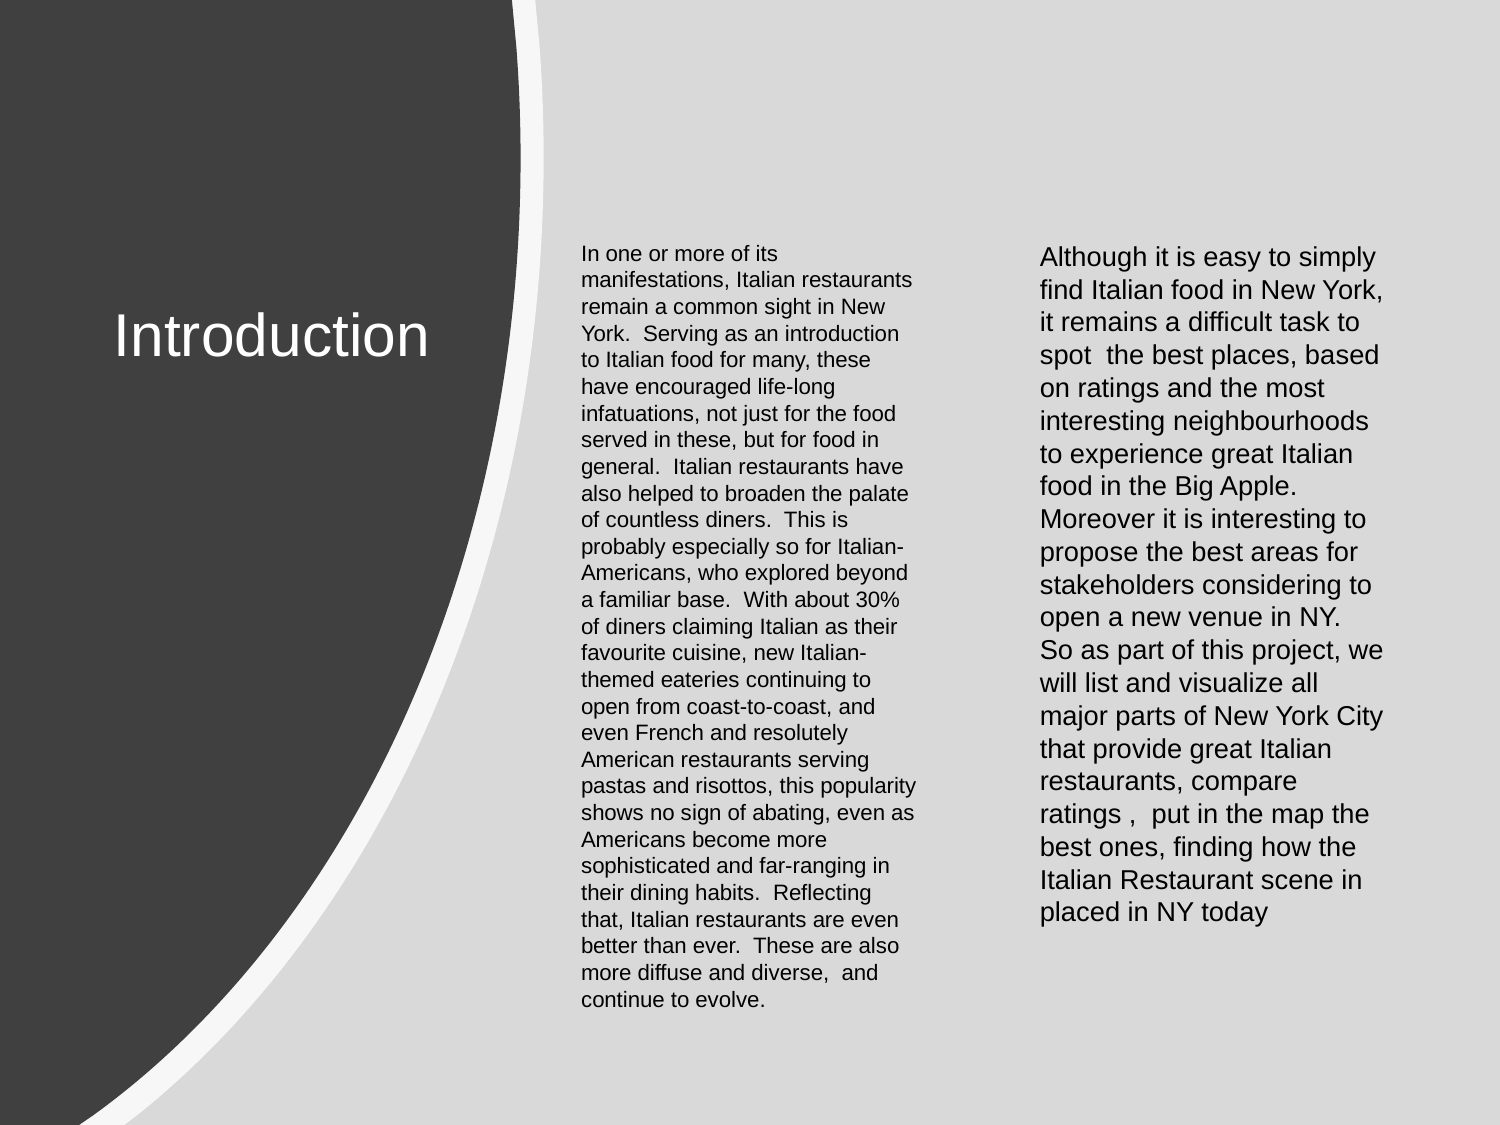

In one or more of its manifestations, Italian restaurants remain a common sight in New York.  Serving as an introduction to Italian food for many, these have encouraged life-long infatuations, not just for the food served in these, but for food in general.  Italian restaurants have also helped to broaden the palate of countless diners.  This is probably especially so for Italian-Americans, who explored beyond a familiar base.  With about 30% of diners claiming Italian as their favourite cuisine, new Italian-themed eateries continuing to open from coast-to-coast, and even French and resolutely American restaurants serving pastas and risottos, this popularity shows no sign of abating, even as Americans become more sophisticated and far-ranging in their dining habits.  Reflecting that, Italian restaurants are even better than ever.  These are also more diffuse and diverse,  and continue to evolve.
 Introduction
Although it is easy to simply find Italian food in New York, it remains a difficult task to spot  the best places, based on ratings and the most interesting neighbourhoods to experience great Italian food in the Big Apple.
Moreover it is interesting to propose the best areas for stakeholders considering to open a new venue in NY.
So as part of this project, we will list and visualize all major parts of New York City that provide great Italian restaurants, compare ratings ,  put in the map the best ones, finding how the Italian Restaurant scene in placed in NY today